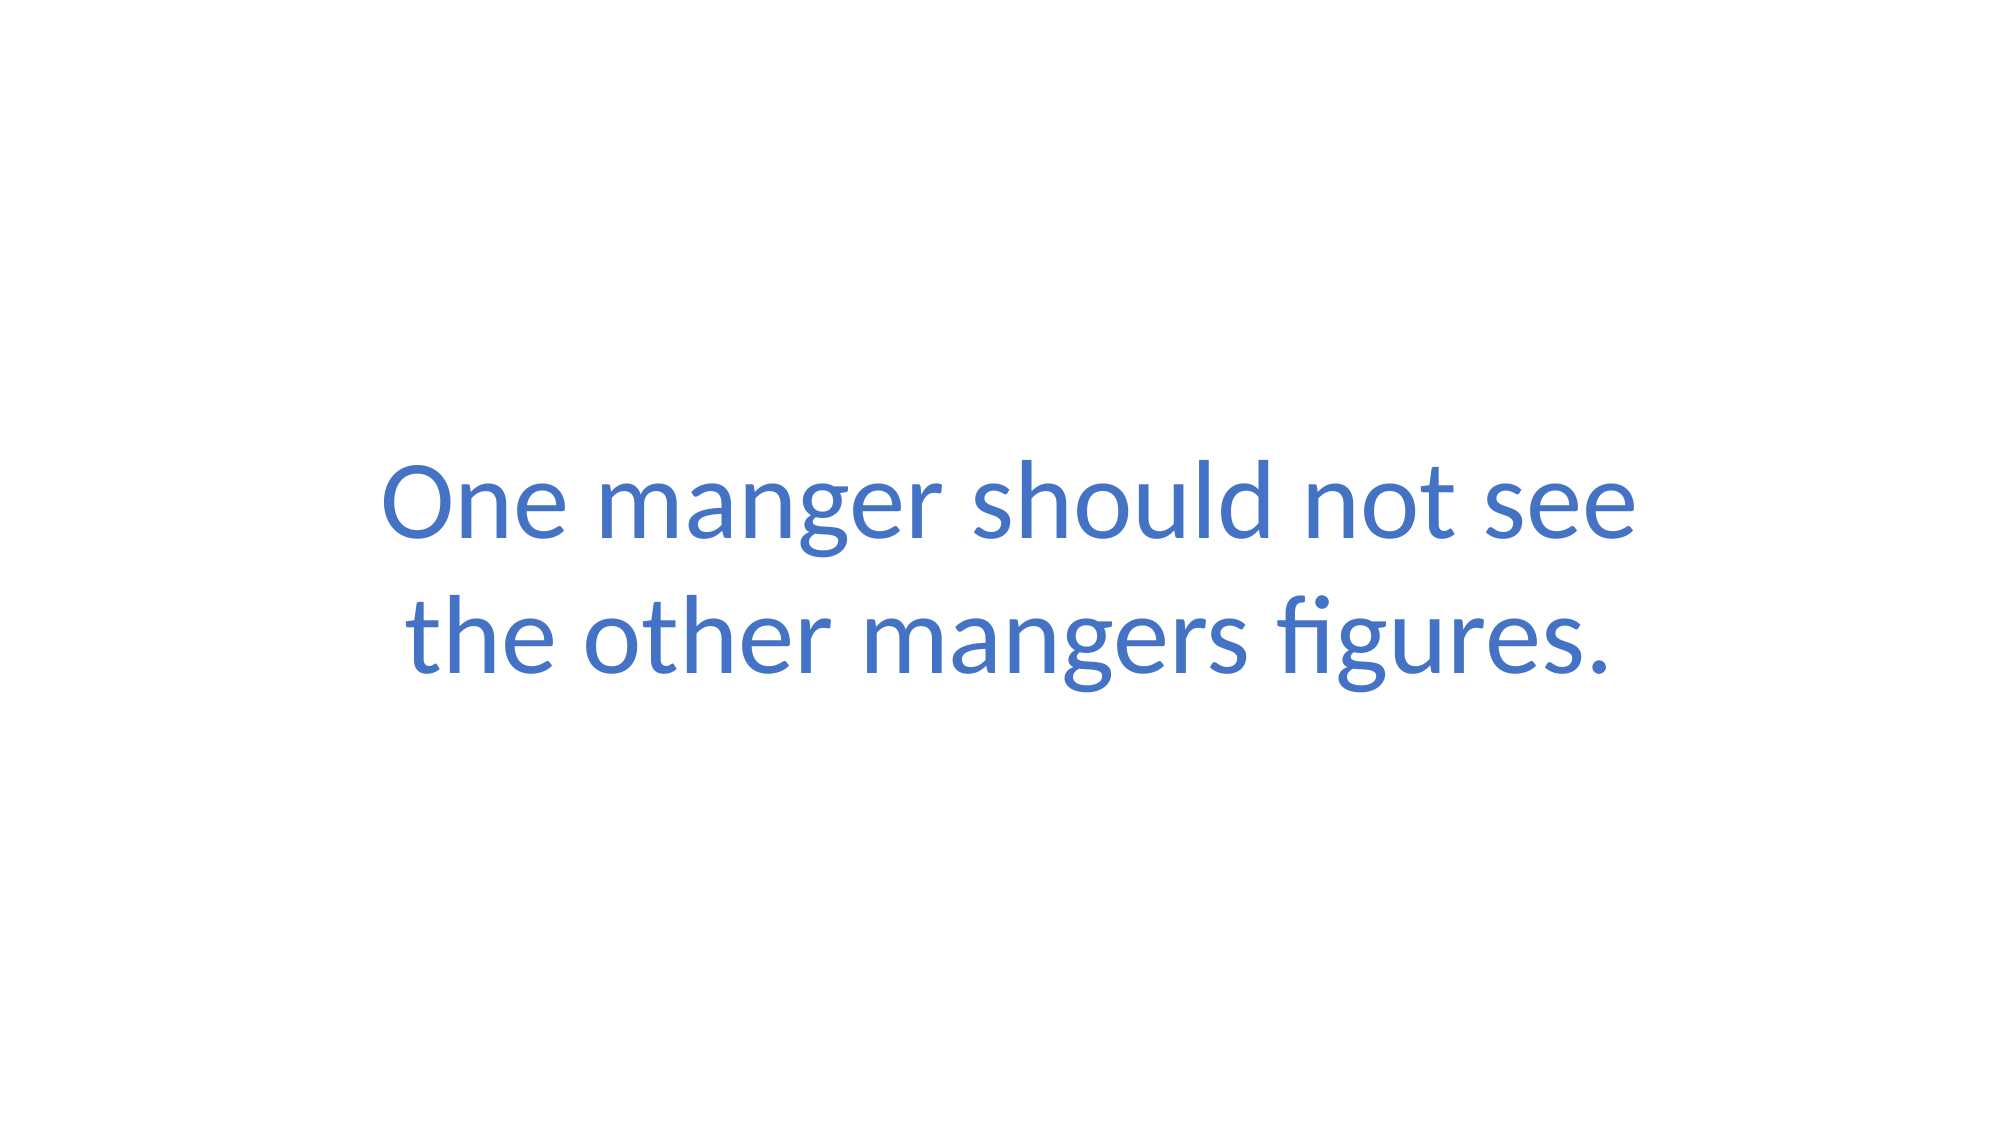

One manger should not see the other mangers figures.